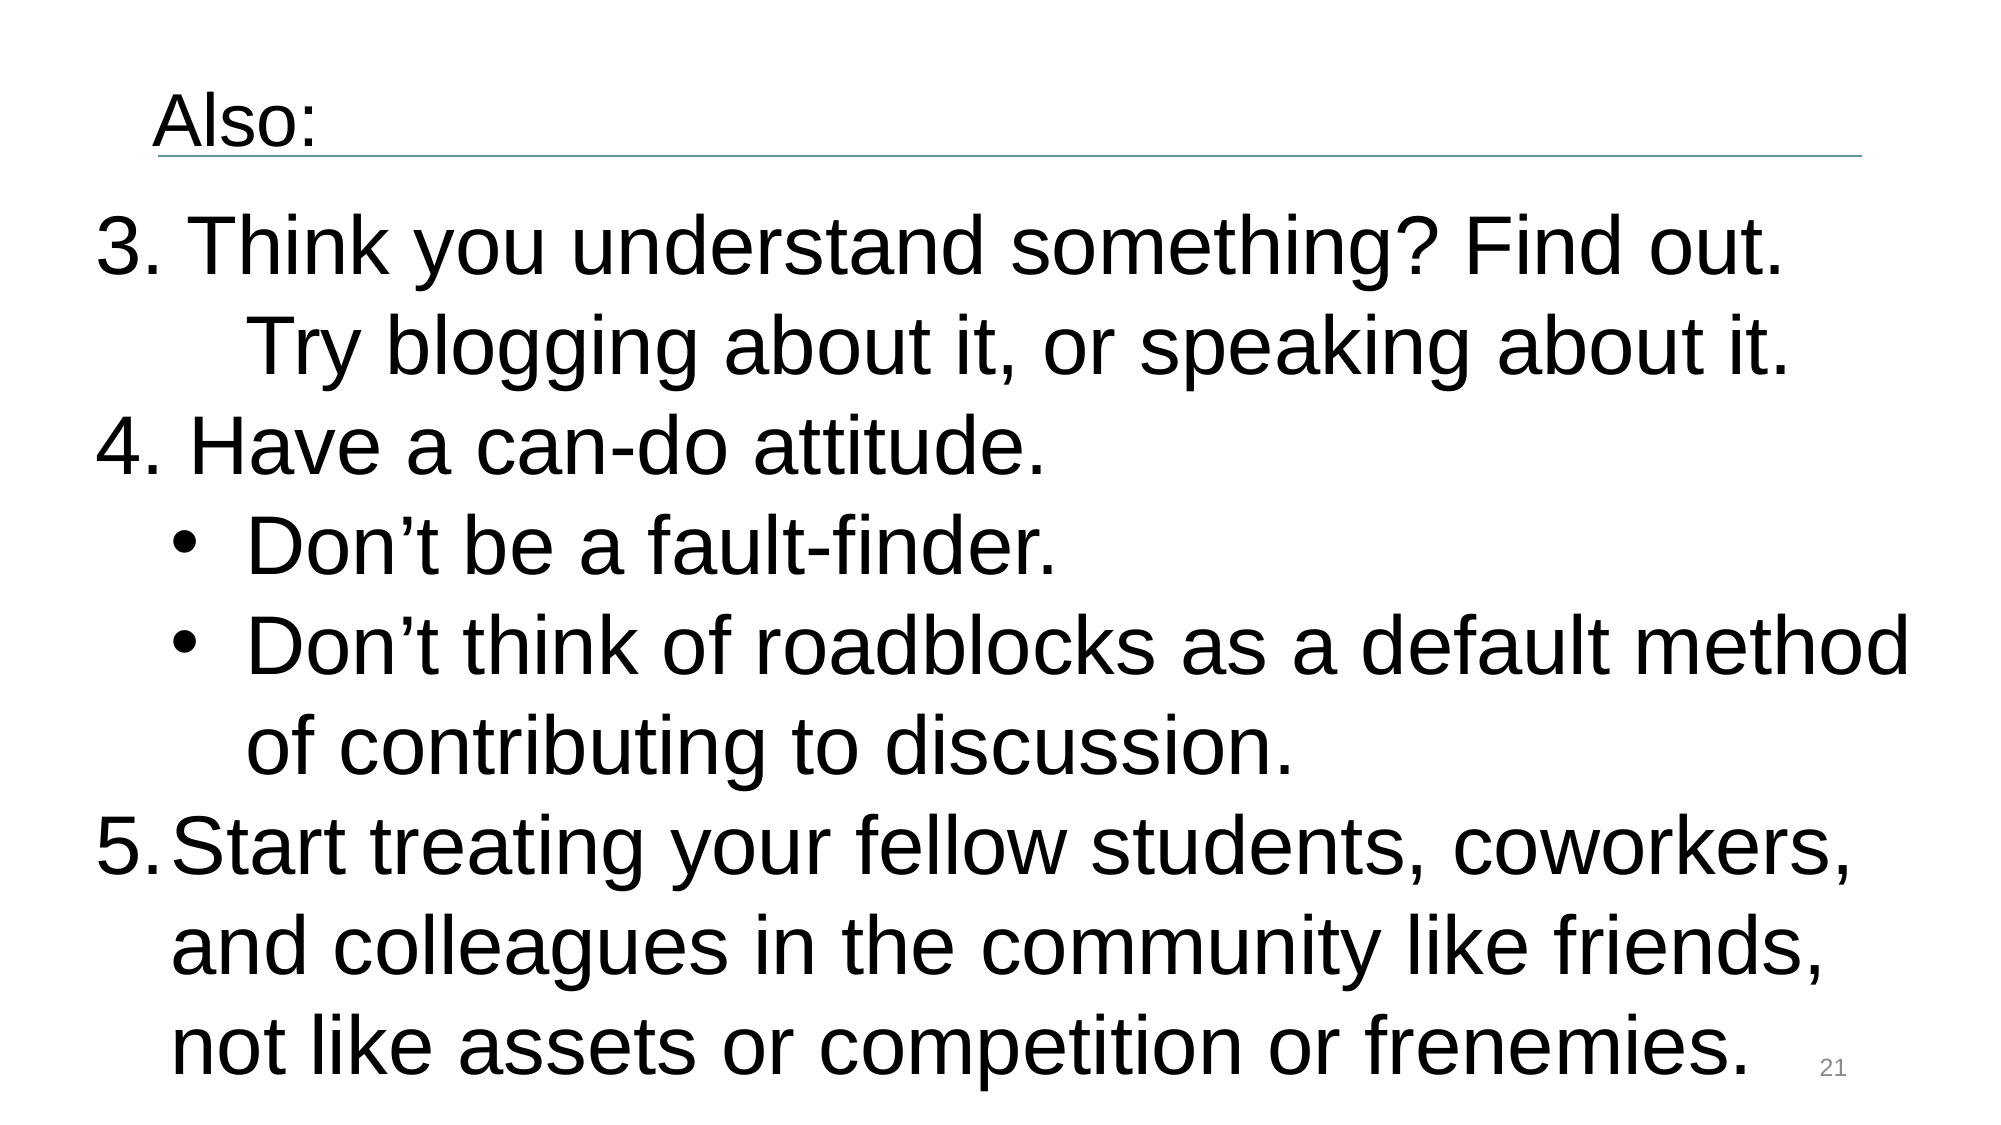

# Also:
3. Think you understand something? Find out.
	Try blogging about it, or speaking about it.
4. Have a can-do attitude.
Don’t be a fault-finder.
Don’t think of roadblocks as a default method of contributing to discussion.
Start treating your fellow students, coworkers, and colleagues in the community like friends, not like assets or competition or frenemies.

21